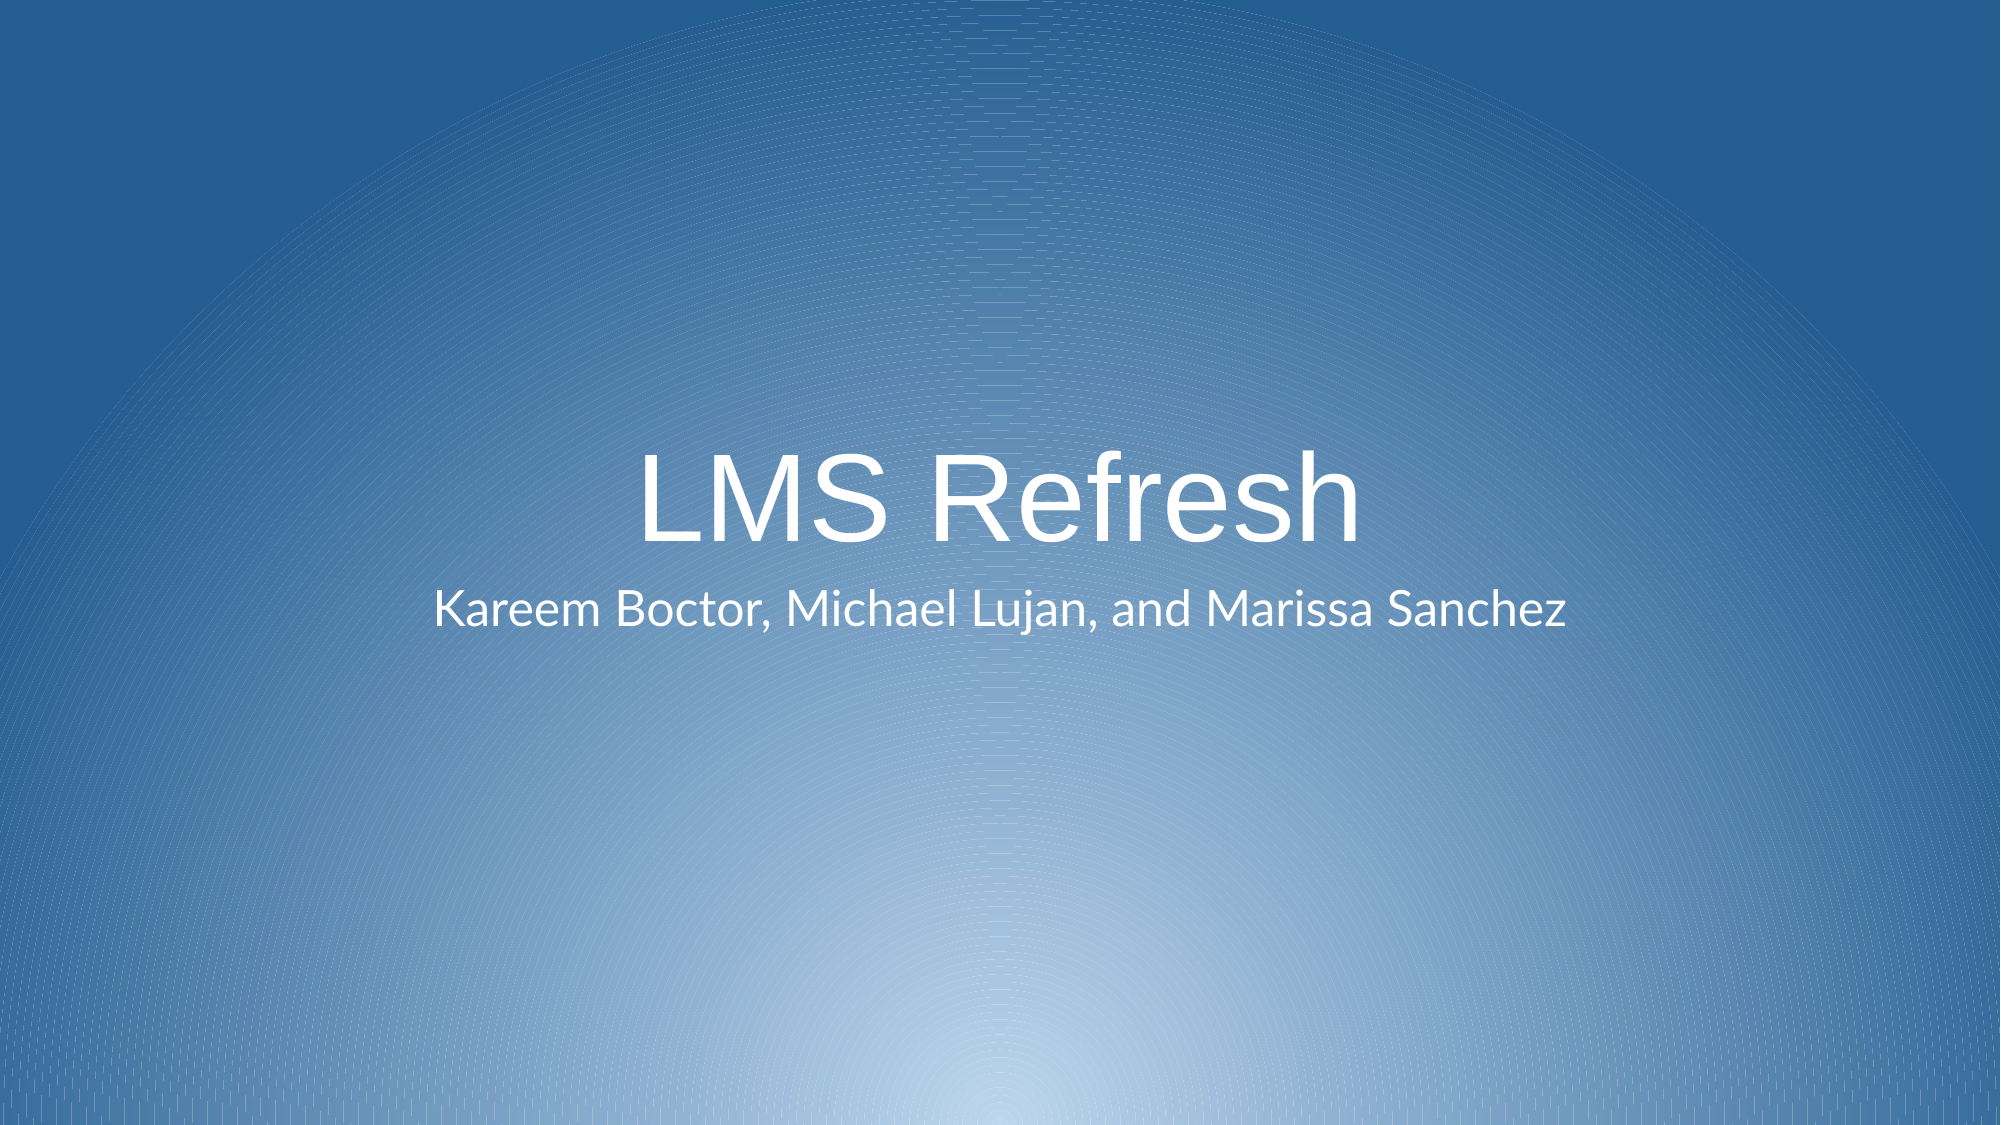

# LMS Refresh
Kareem Boctor, Michael Lujan, and Marissa Sanchez